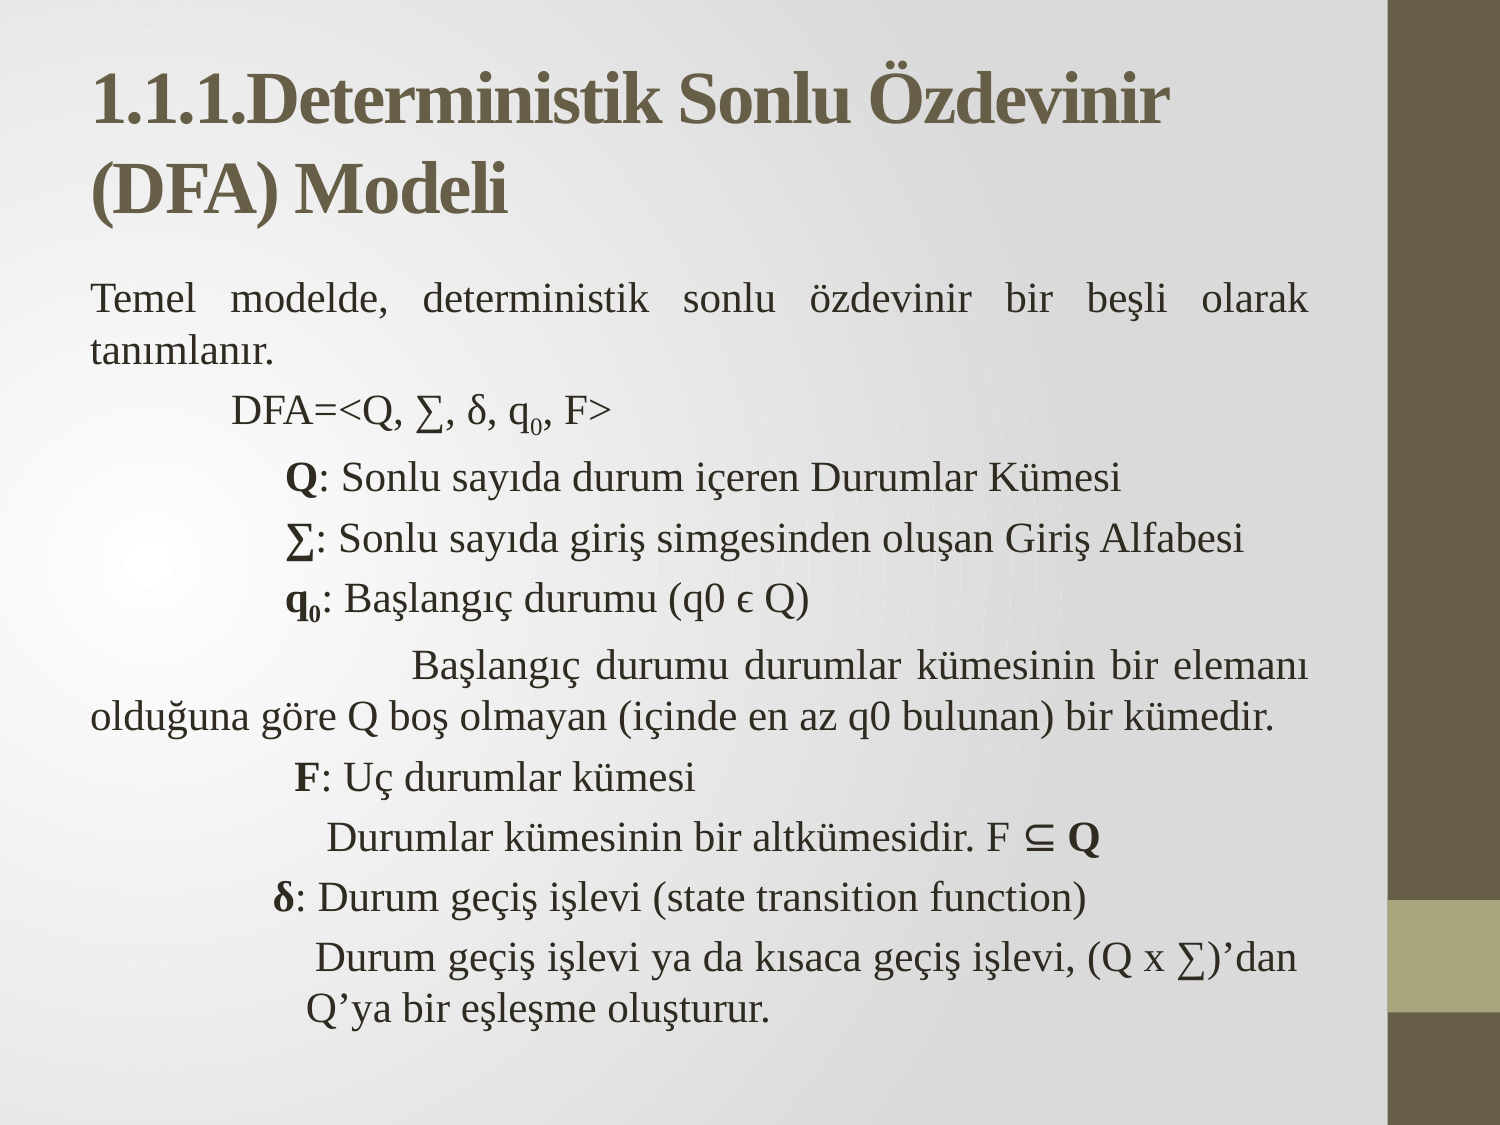

# 1.1.1.Deterministik Sonlu Özdevinir (DFA) Modeli
Temel modelde, deterministik sonlu özdevinir bir beşli olarak tanımlanır.
	DFA=<Q, ∑, δ, q0, F>
	     Q: Sonlu sayıda durum içeren Durumlar Kümesi
	     ∑: Sonlu sayıda giriş simgesinden oluşan Giriş Alfabesi
 	     q0: Başlangıç durumu (q0 ϵ Q)
	            Başlangıç durumu durumlar kümesinin bir elemanı olduğuna göre Q boş olmayan (içinde en az q0 bulunan) bir kümedir.
                   F: Uç durumlar kümesi
                      Durumlar kümesinin bir altkümesidir. F ⊆ Q
                 δ: Durum geçiş işlevi (state transition function)
                    Durum geçiş işlevi ya da kısaca geçiş işlevi, (Q x ∑)’dan  	       Q’ya bir eşleşme oluşturur.